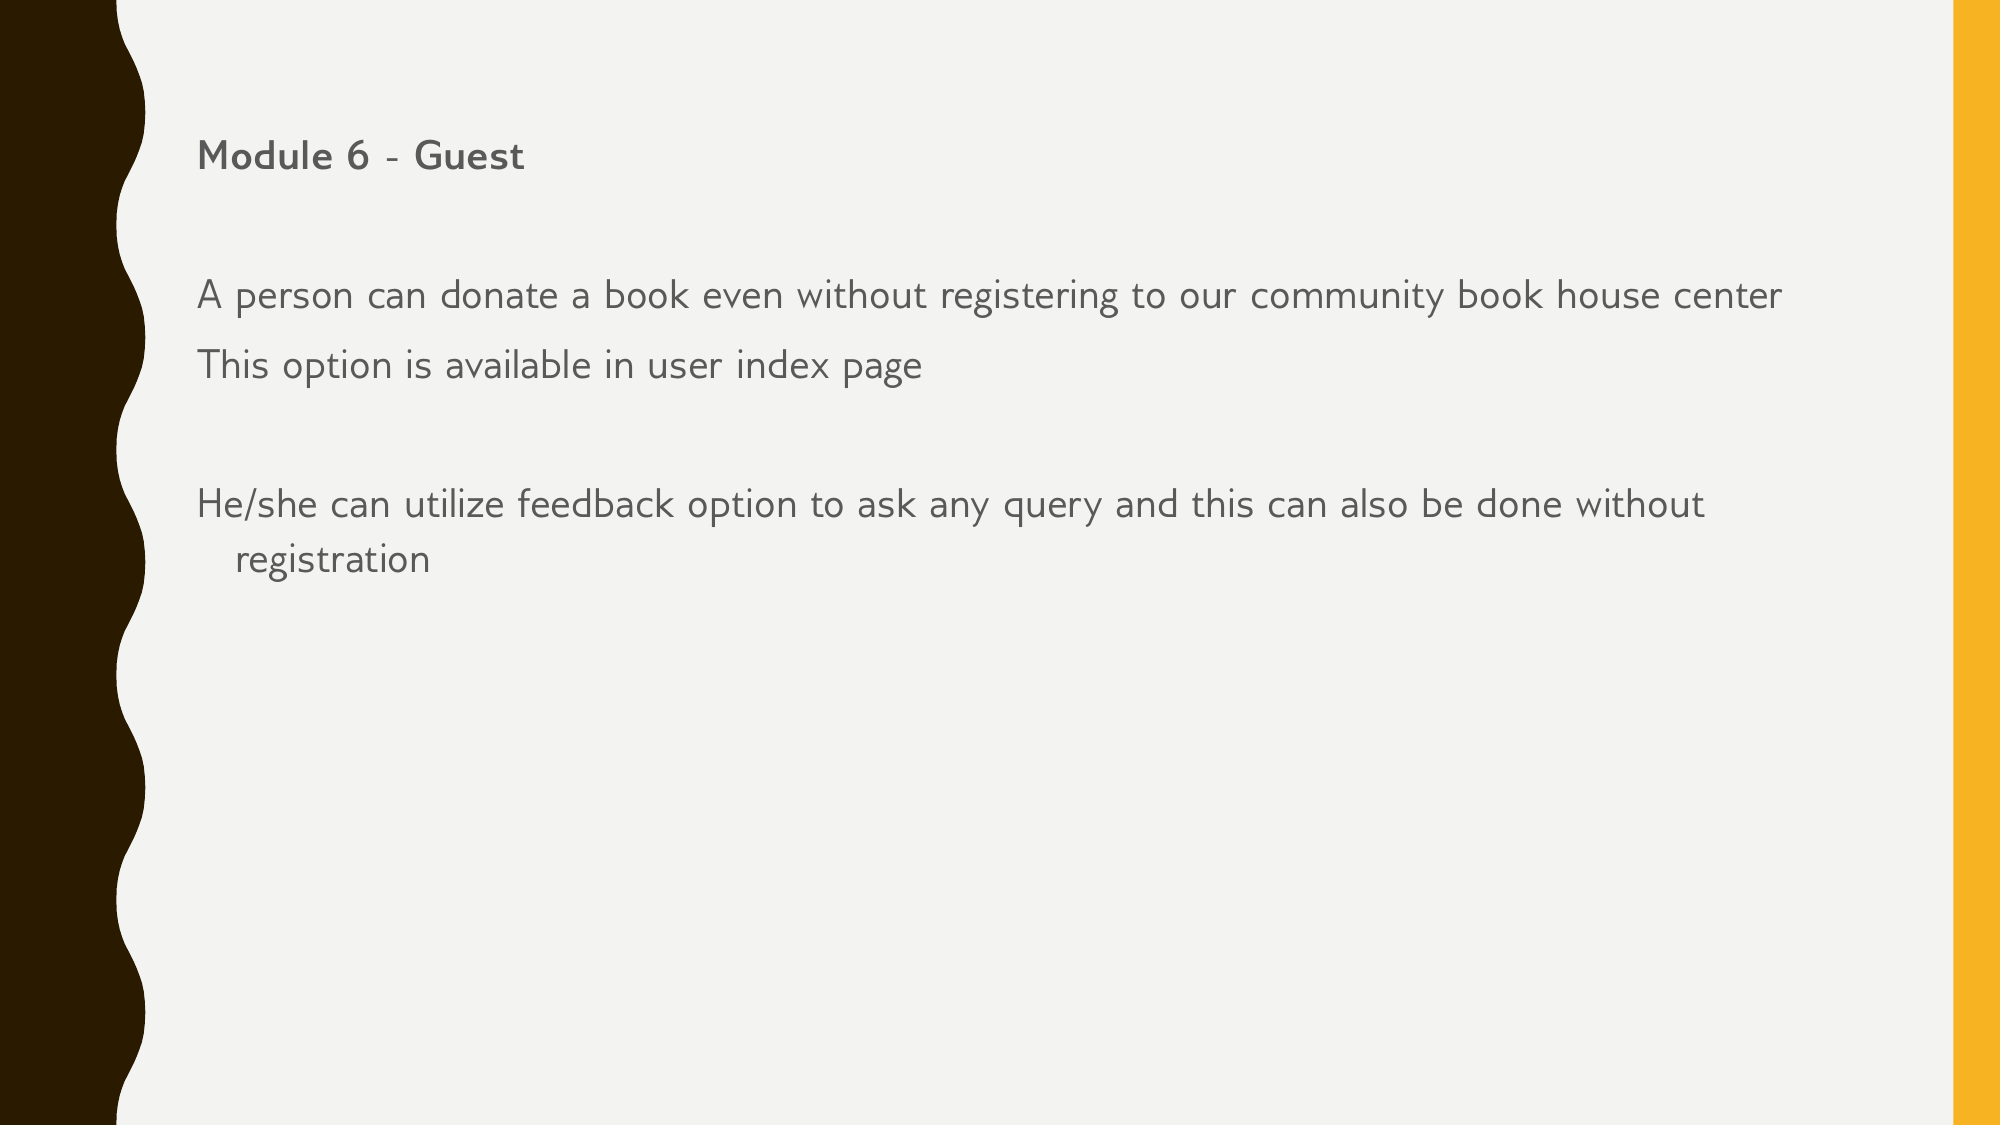

#
Module 6 - Guest

A person can donate a book even without registering to our community book house center
This option is available in user index page

He/she can utilize feedback option to ask any query and this can also be done without registration